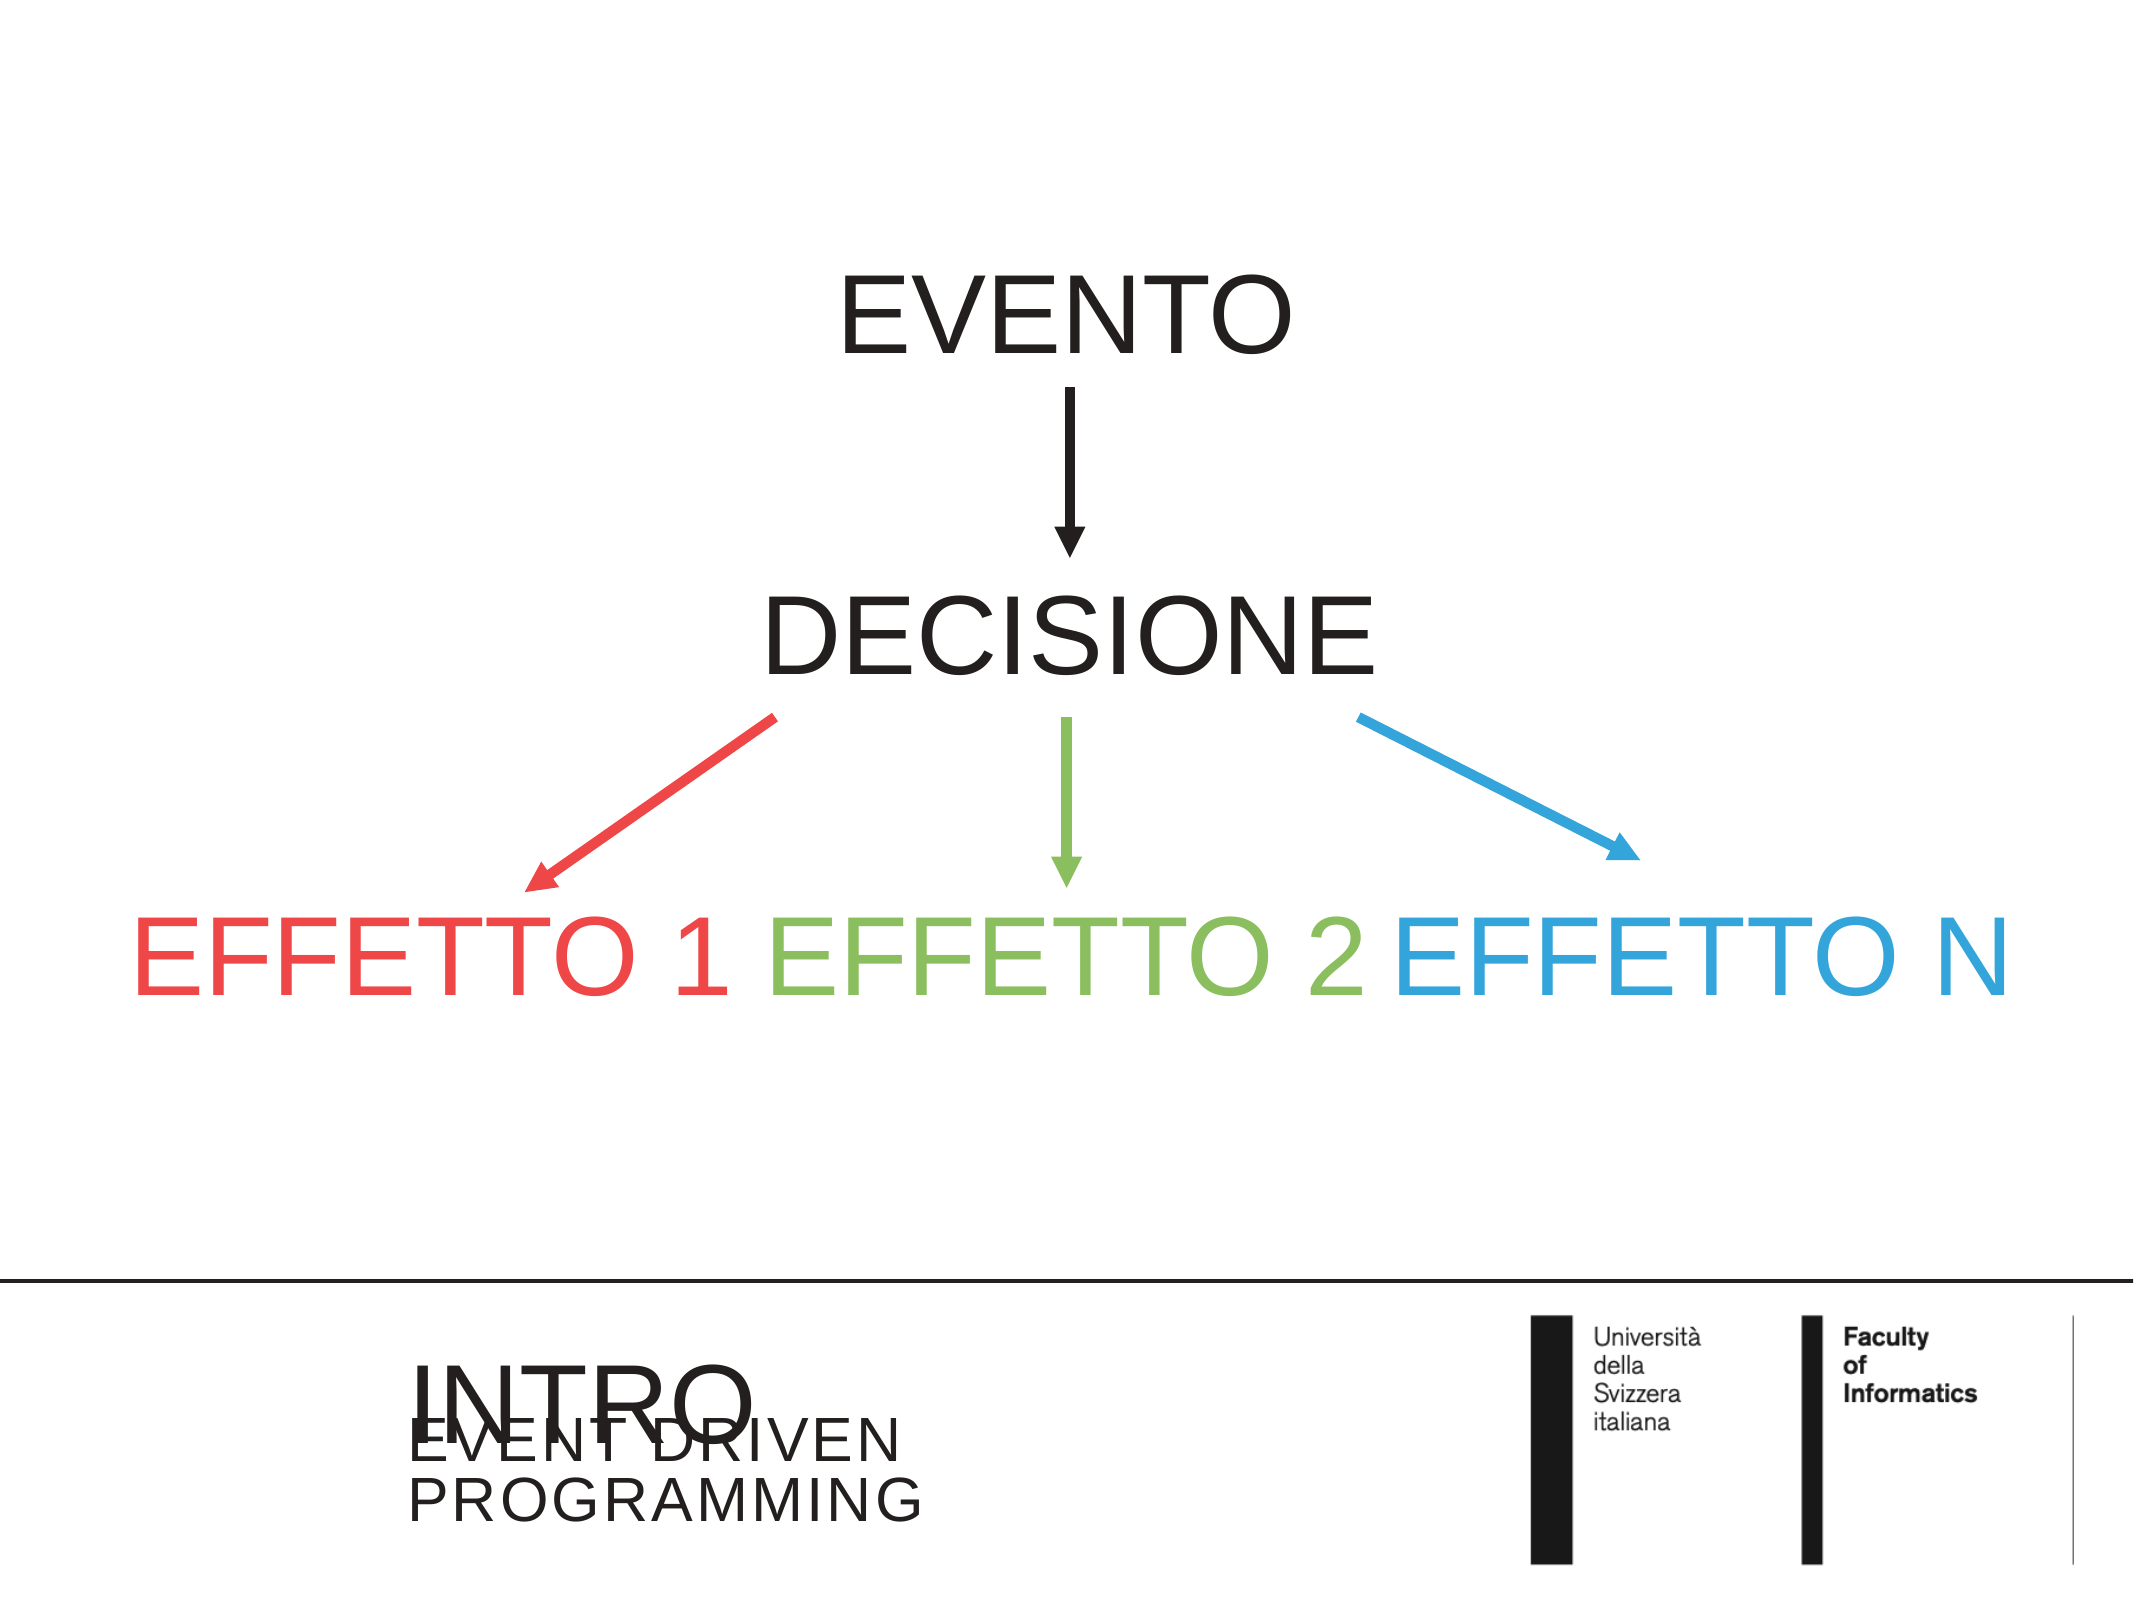

EVENTO

DECISIONE

EFFETTO 1
EFFETTO 2
EFFETTO n

intro
EVENT DRIVEN PROGRAMMING